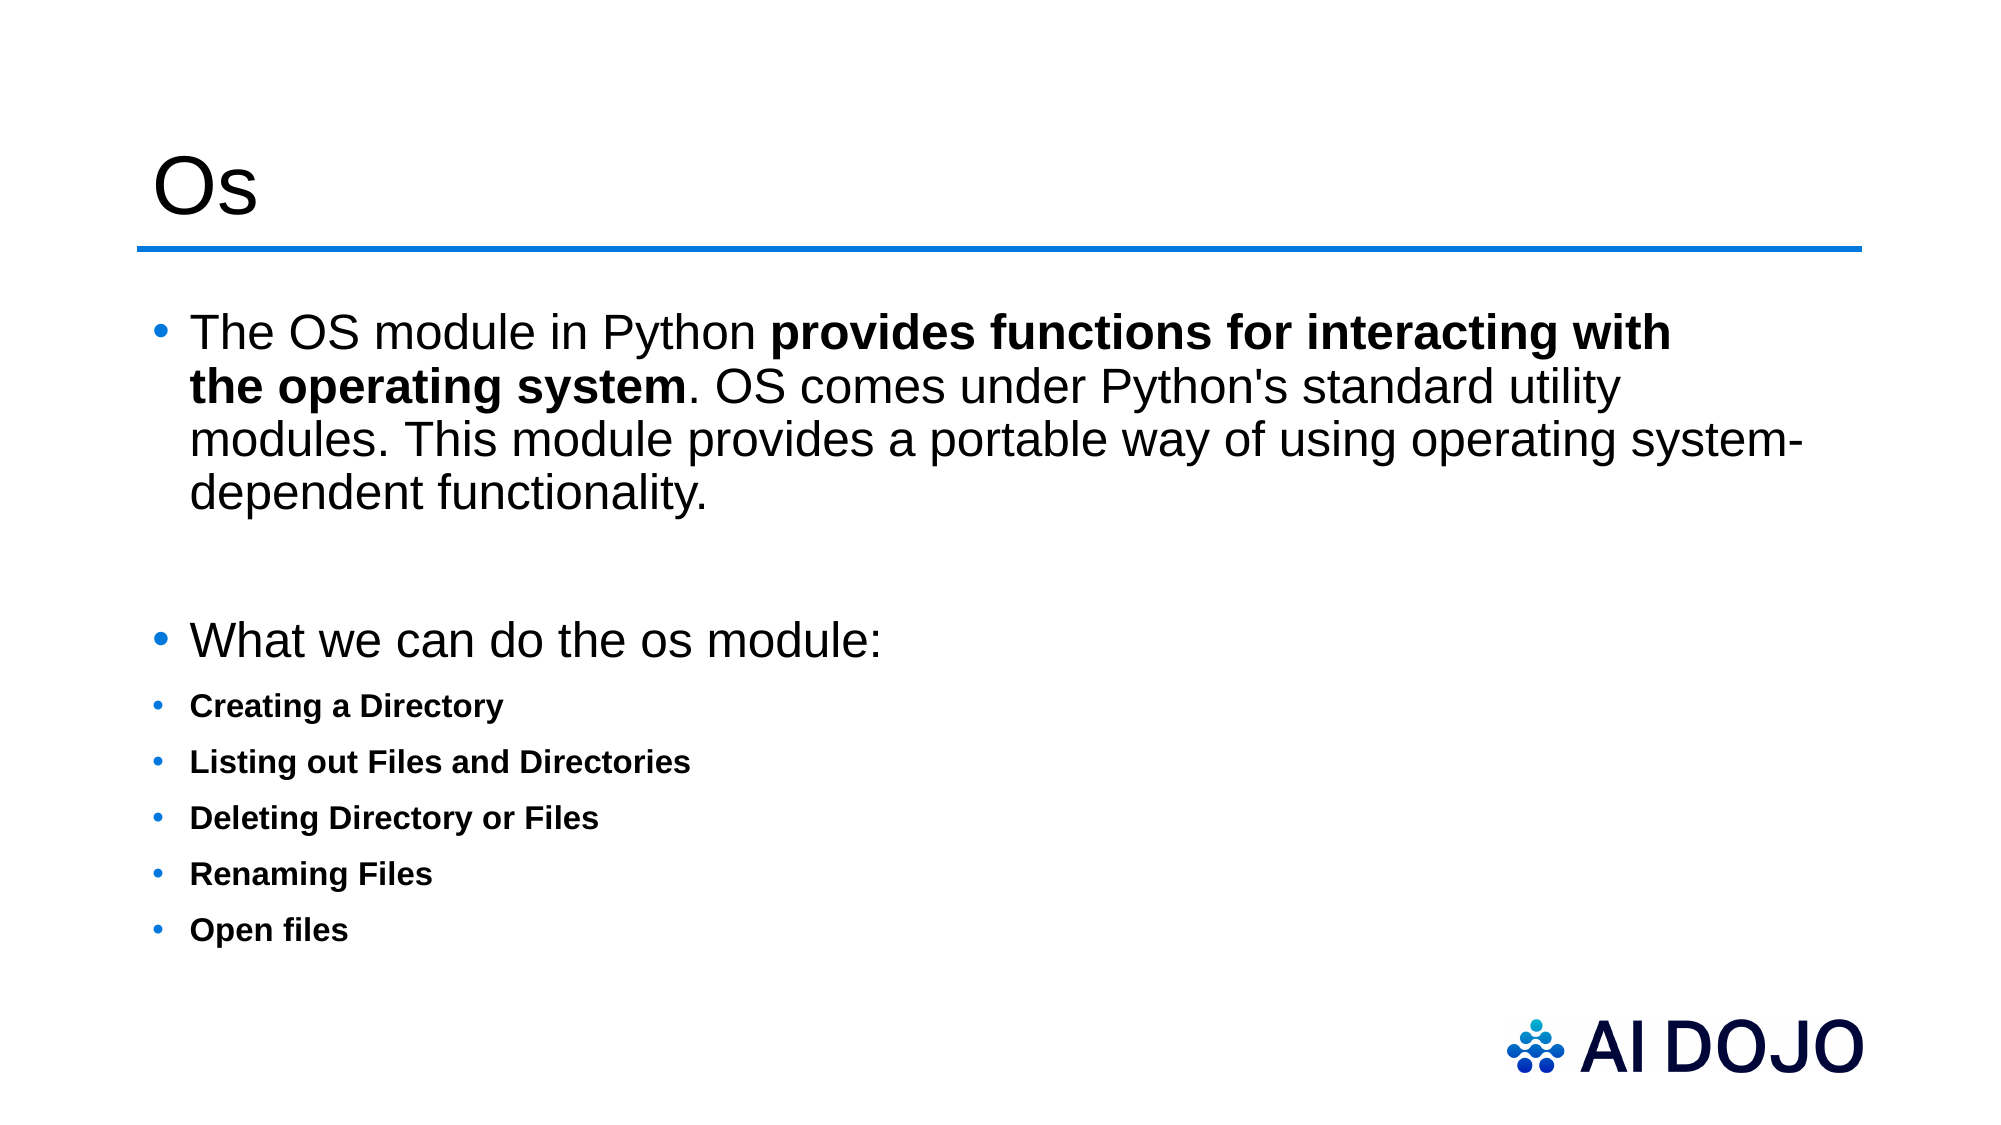

# Os
The OS module in Python provides functions for interacting with the operating system. OS comes under Python's standard utility modules. This module provides a portable way of using operating system-dependent functionality.

What we can do the os module:
Creating a Directory
Listing out Files and Directories
Deleting Directory or Files
Renaming Files
Open files